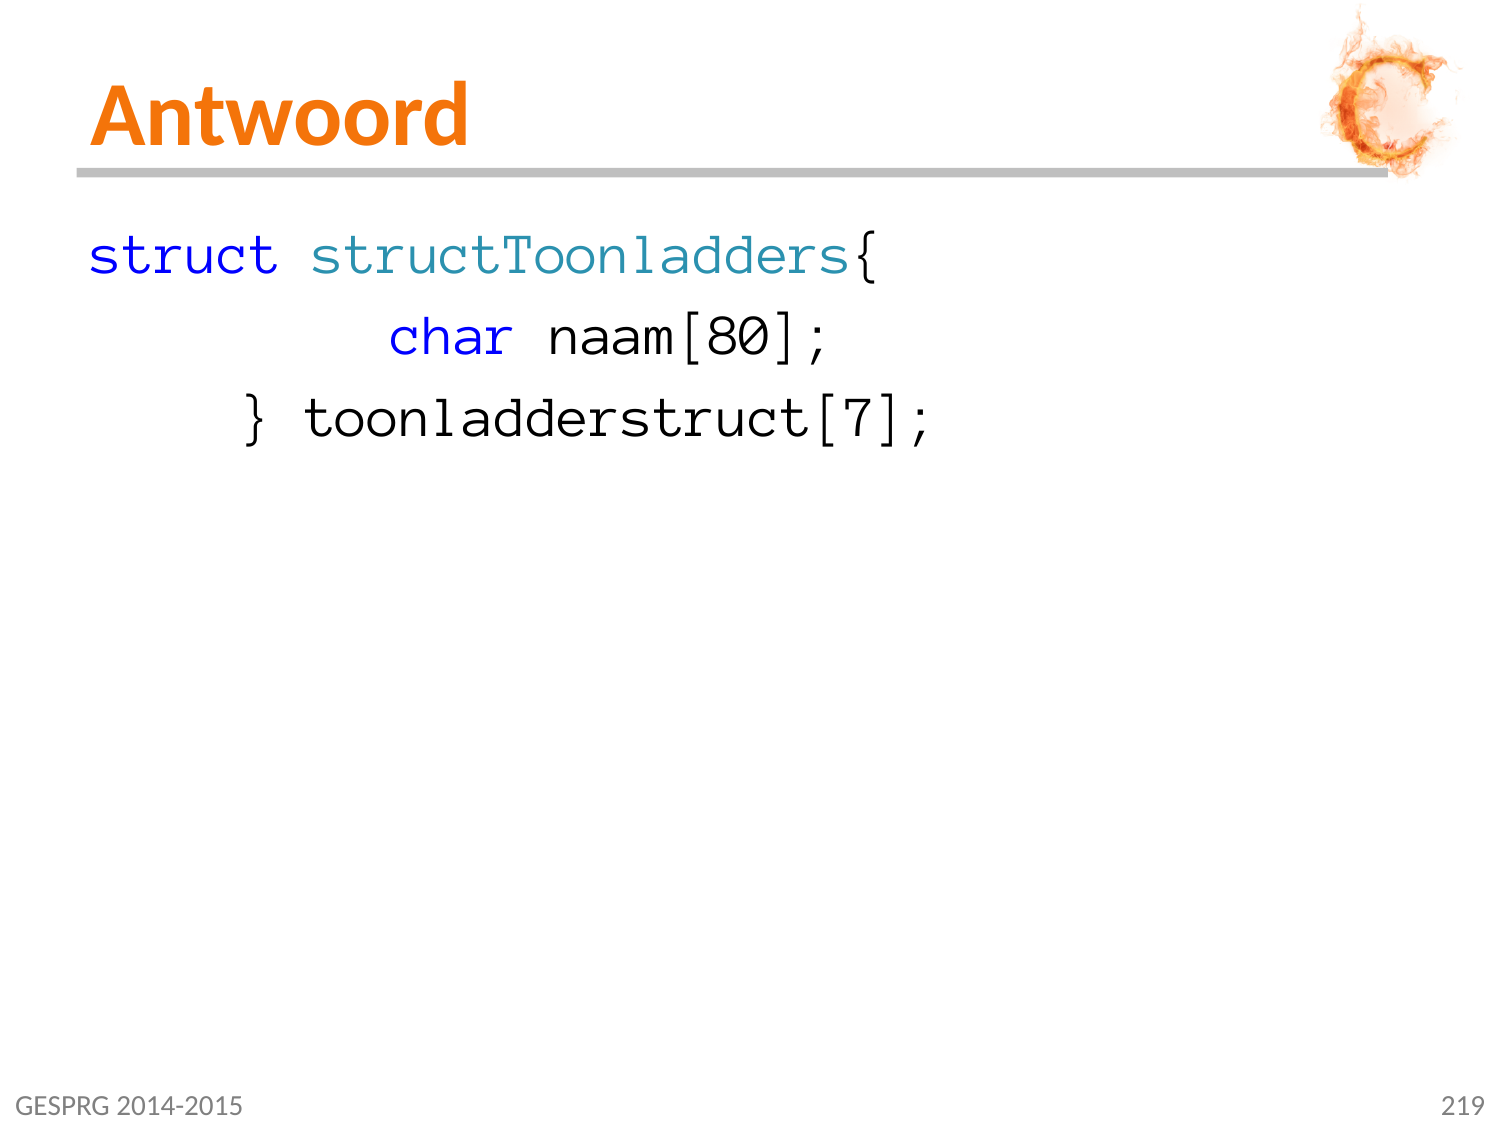

# Antwoord
struct structToonladders{
		char naam[80];
	} toonladderstruct[7];
GESPRG 2014-2015
219